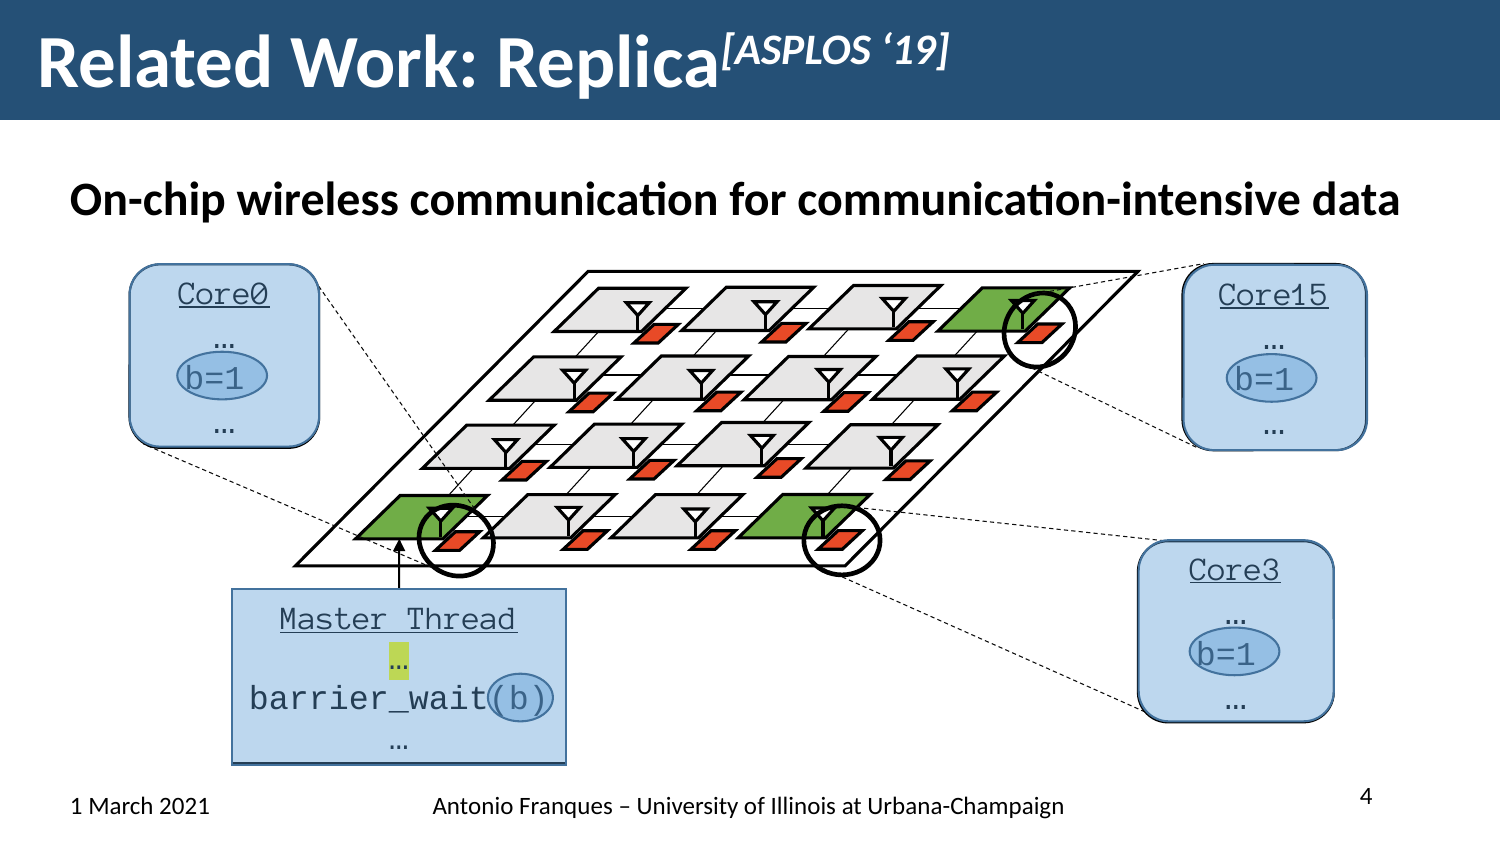

# Related Work: Replica[ASPLOS ‘19]
On-chip wireless communication for communication-intensive data

Core15
…
b=1
…

Core0
…
b=1
…

Core3
…
b=1
…
Master Thread​
… barrier_wait(b)
…

4
1 March 2021
Antonio Franques – University of Illinois at Urbana-Champaign